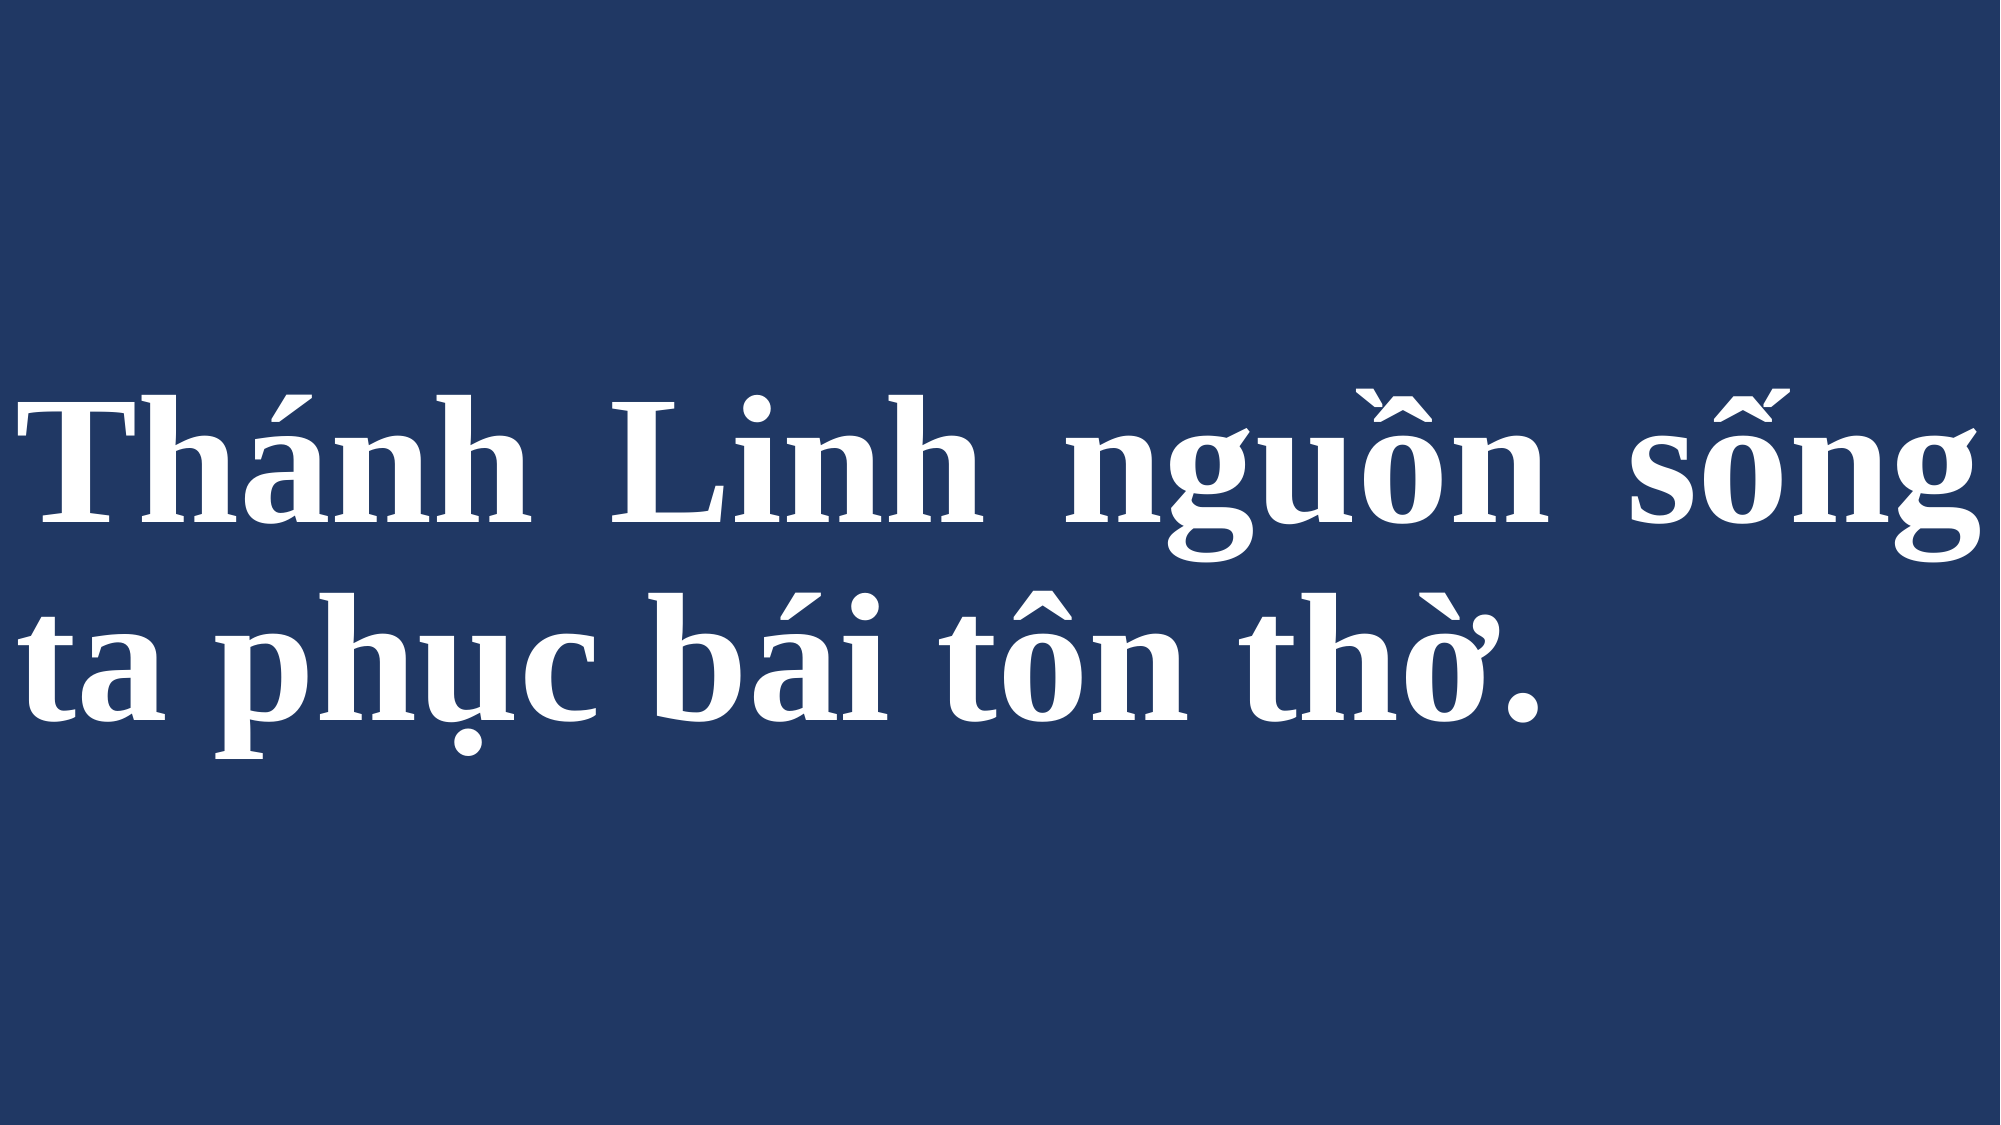

# Thánh Linh nguồn sống ta phục bái tôn thờ.